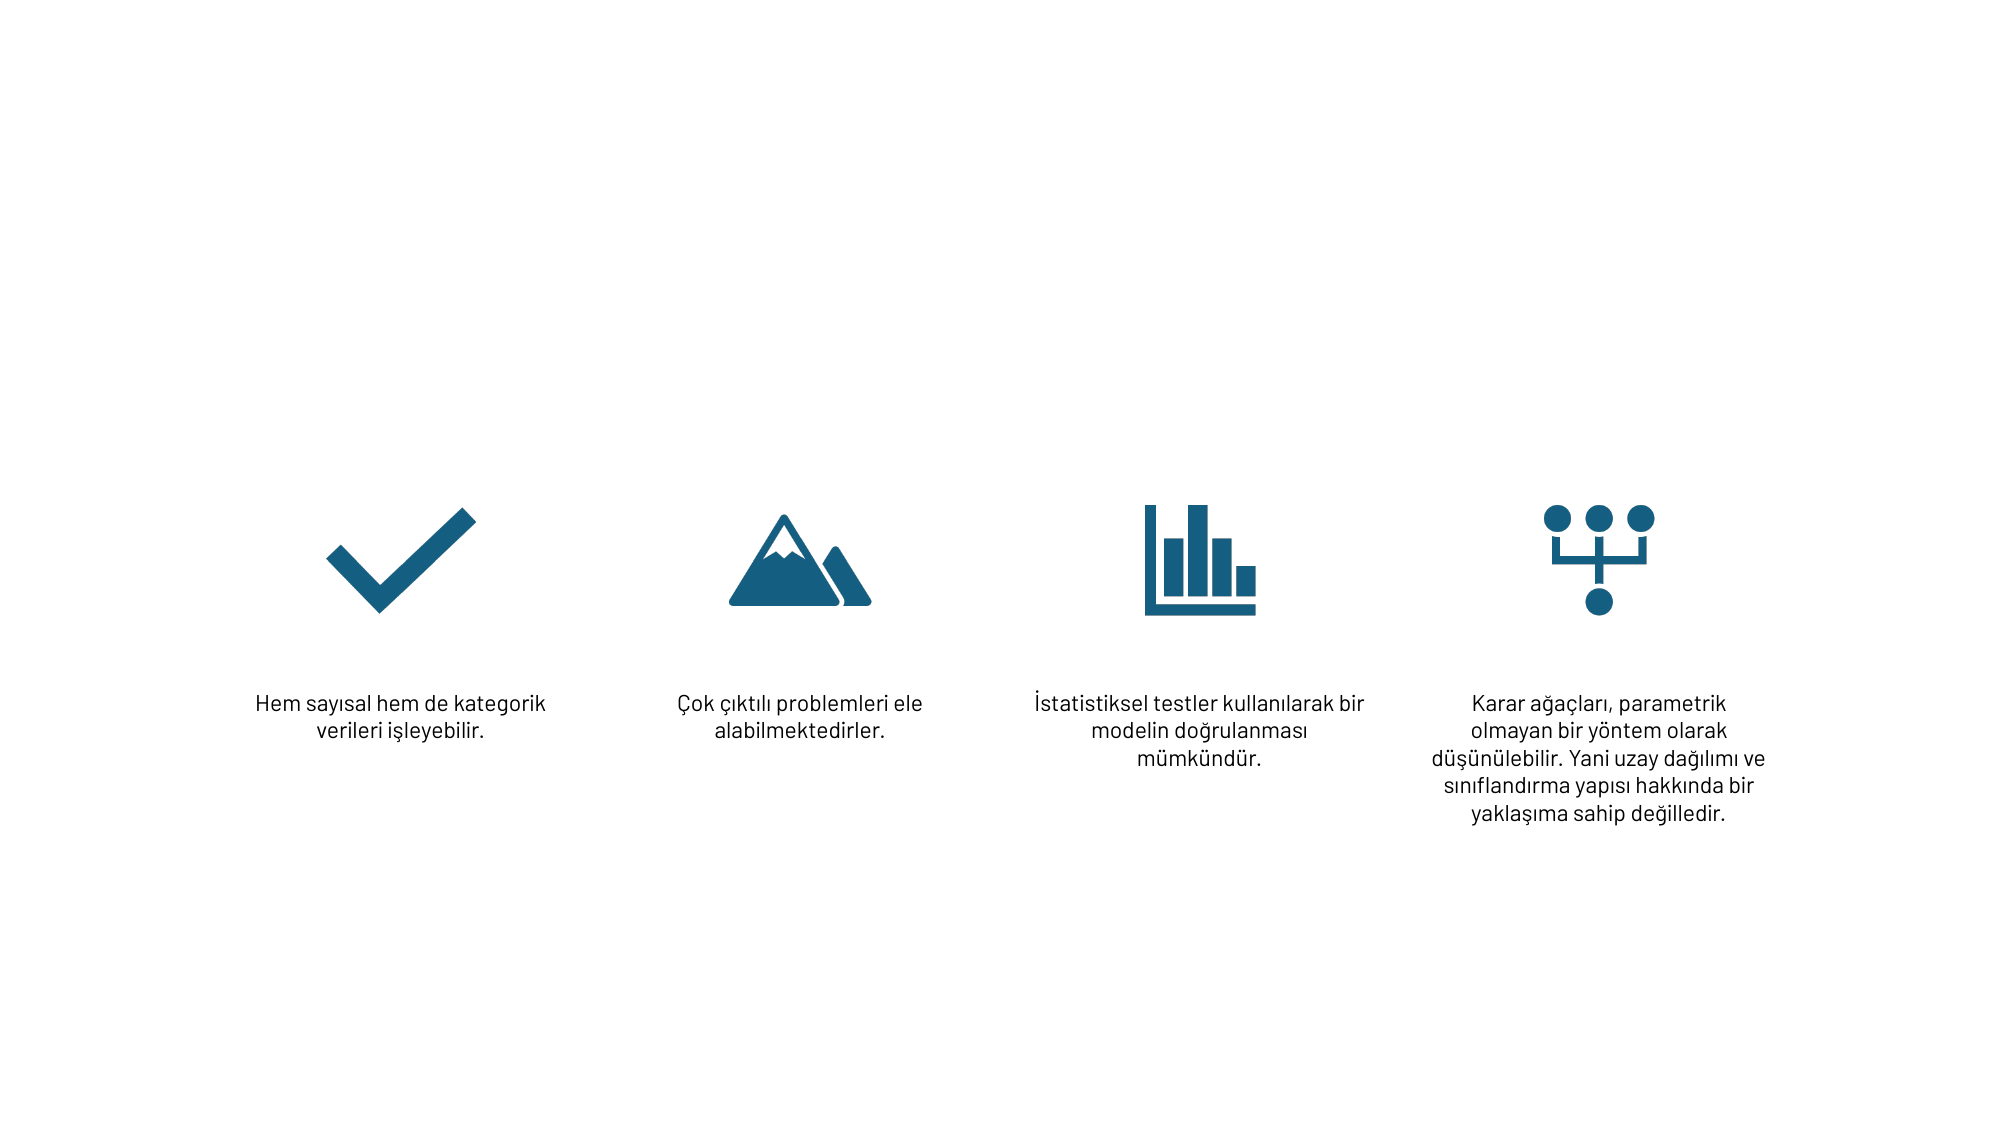

#
Hem sayısal hem de kategorik verileri işleyebilir.
Çok çıktılı problemleri ele alabilmektedirler.
İstatistiksel testler kullanılarak bir modelin doğrulanması mümkündür.
Karar ağaçları, parametrik olmayan bir yöntem olarak düşünülebilir. Yani uzay dağılımı ve sınıflandırma yapısı hakkında bir yaklaşıma sahip değilledir.